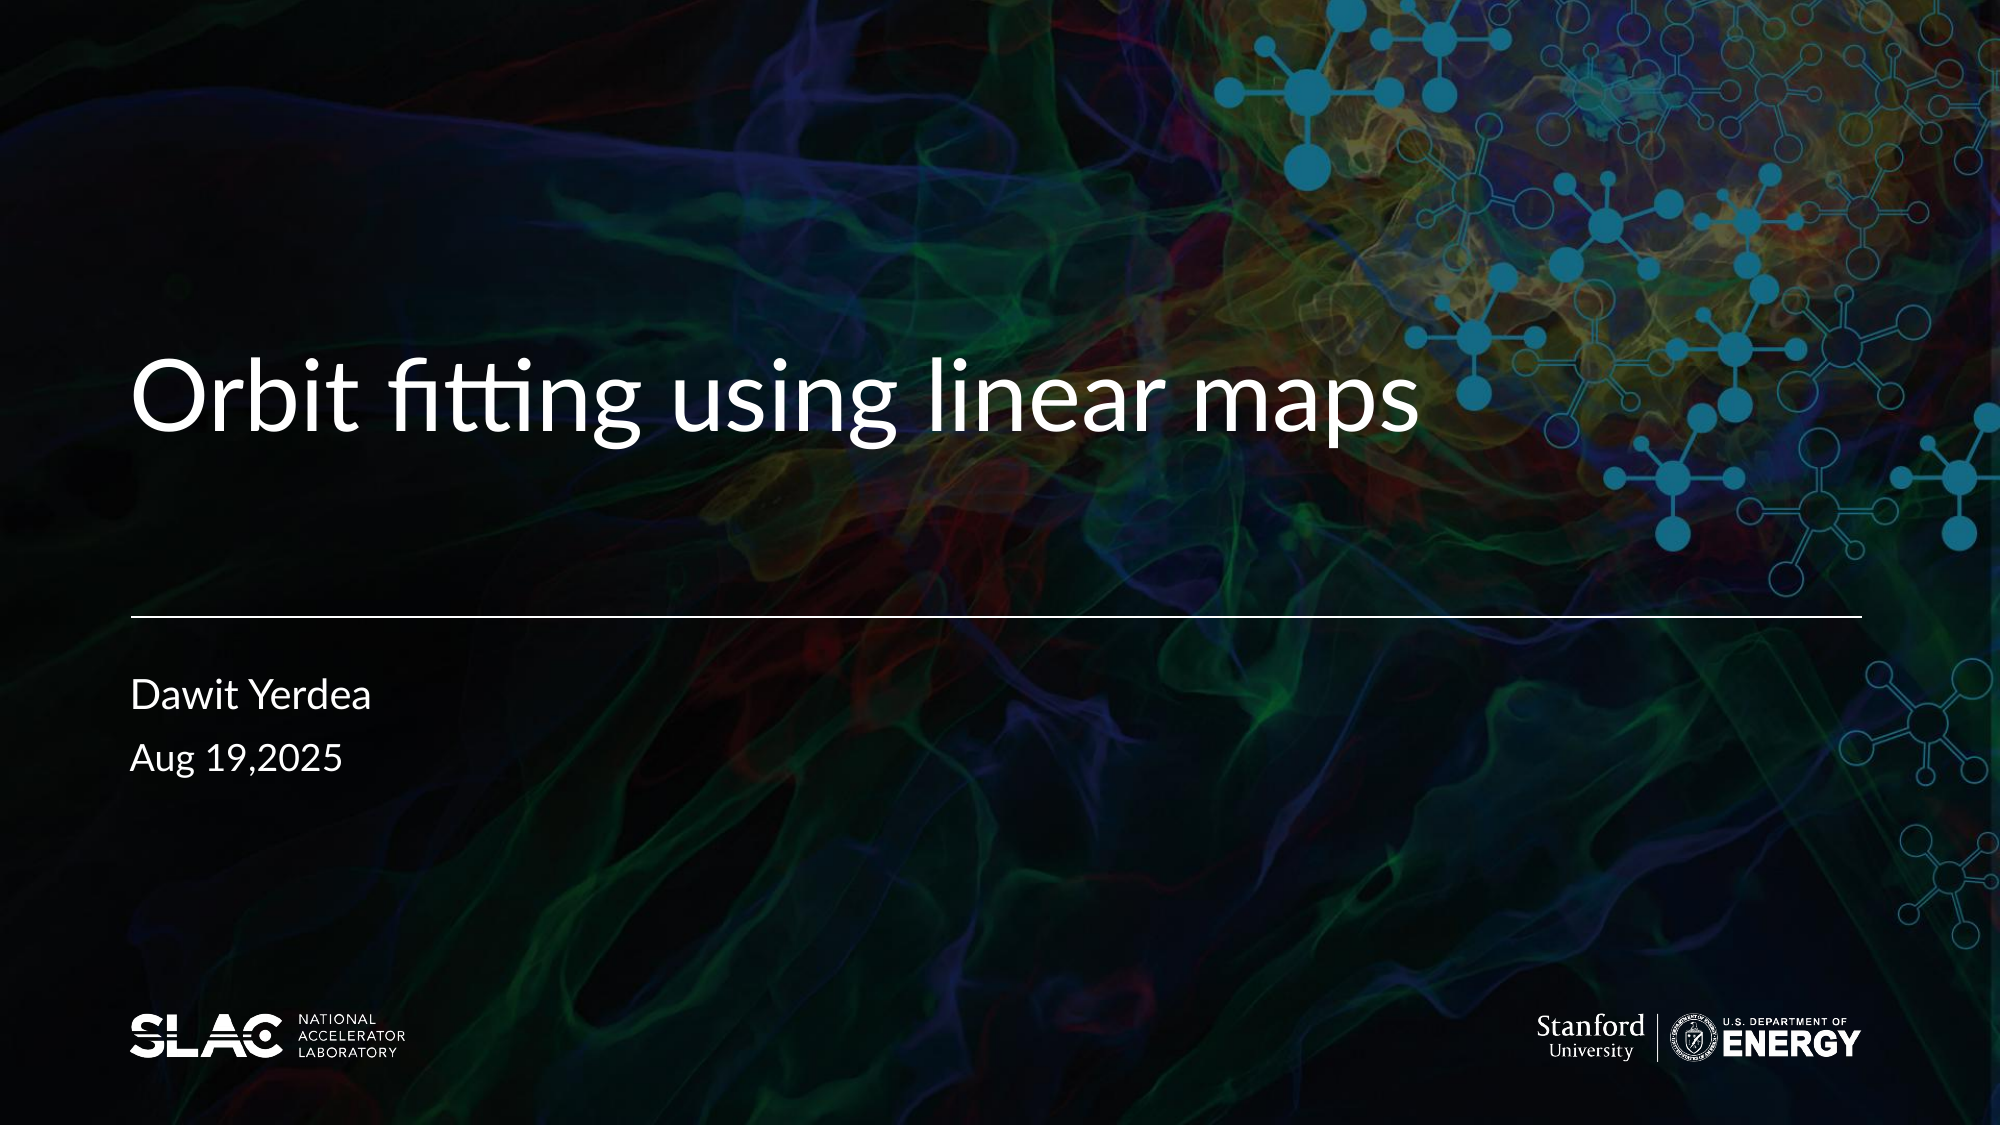

Orbit fitting using linear maps

Dawit Yerdea

Aug 19,2025